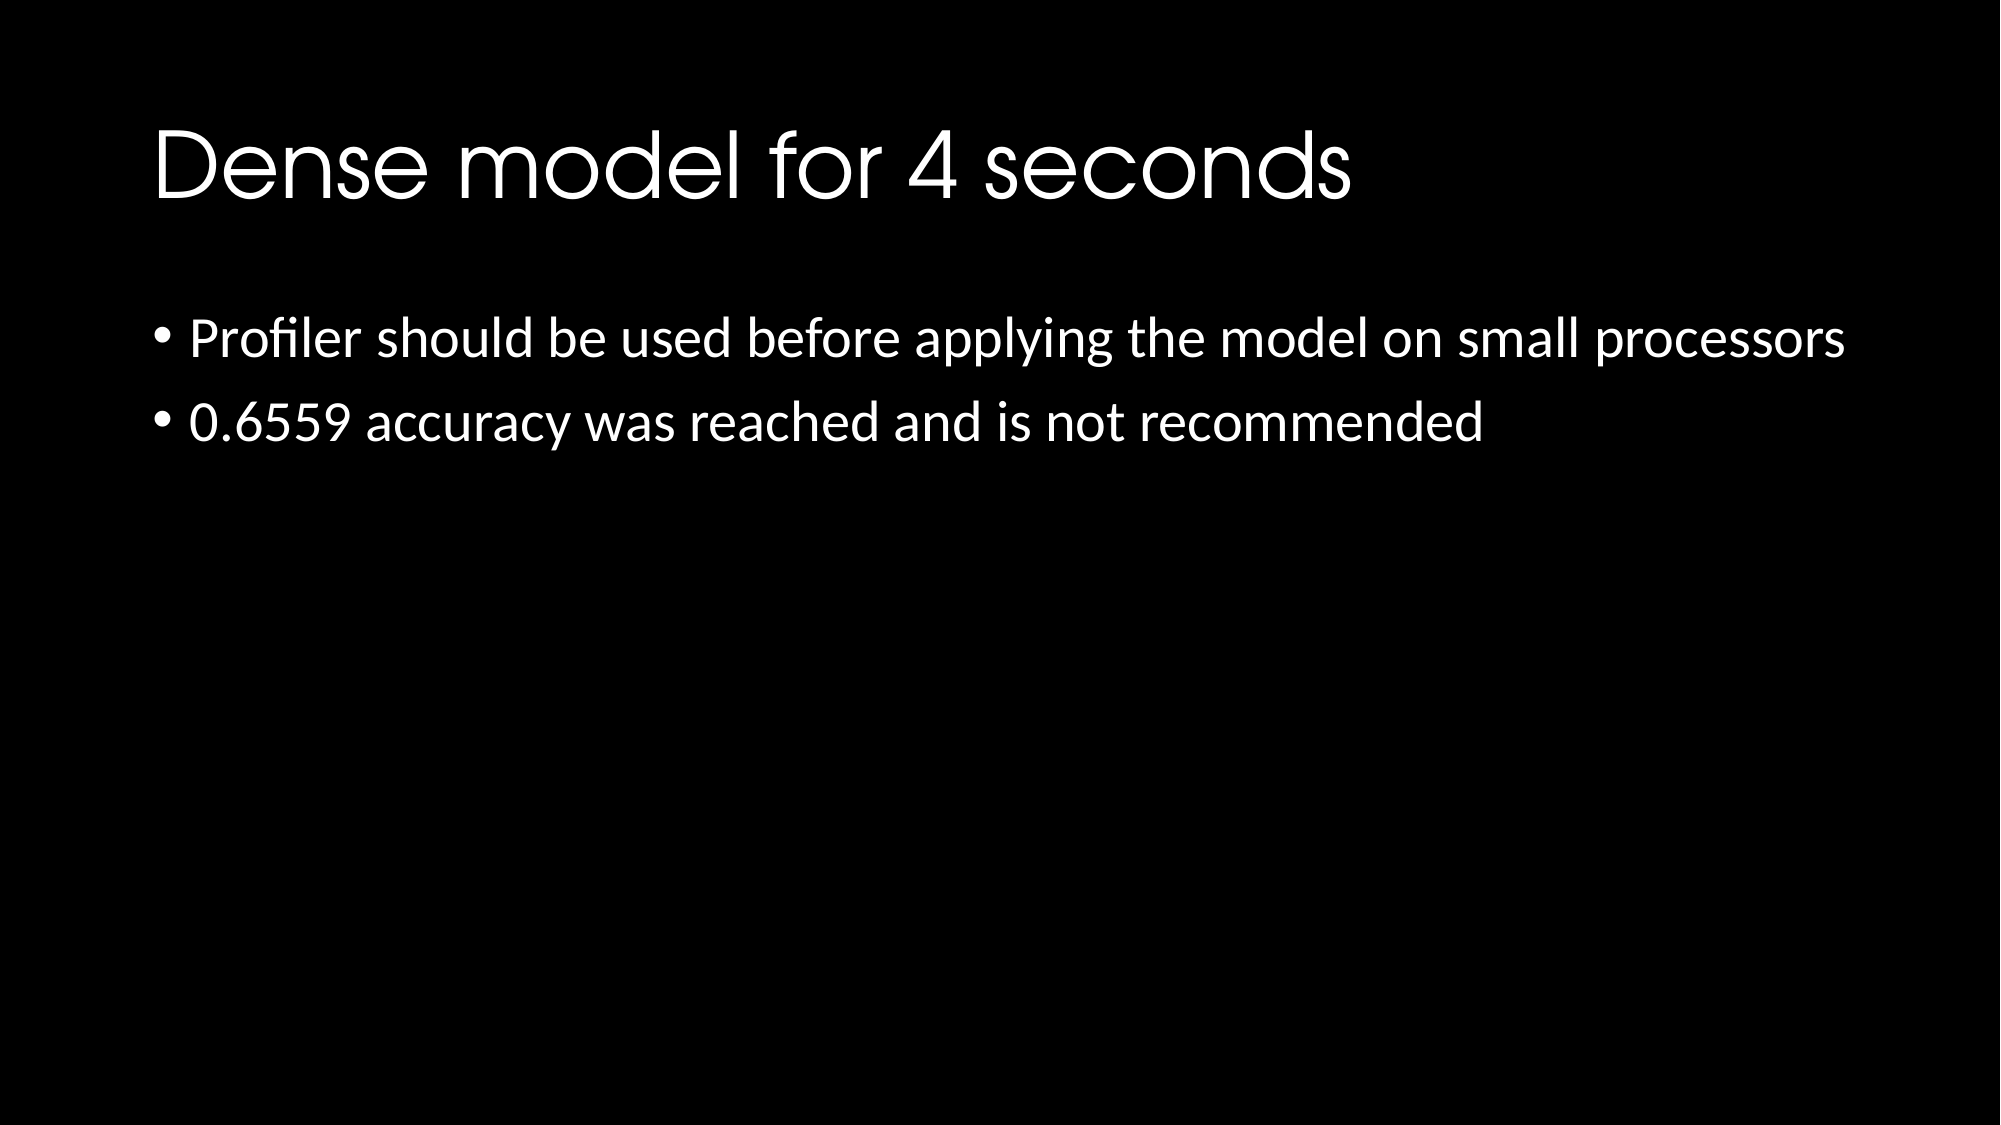

# Dense model for 4 seconds
Profiler should be used before applying the model on small processors
0.6559 accuracy was reached and is not recommended